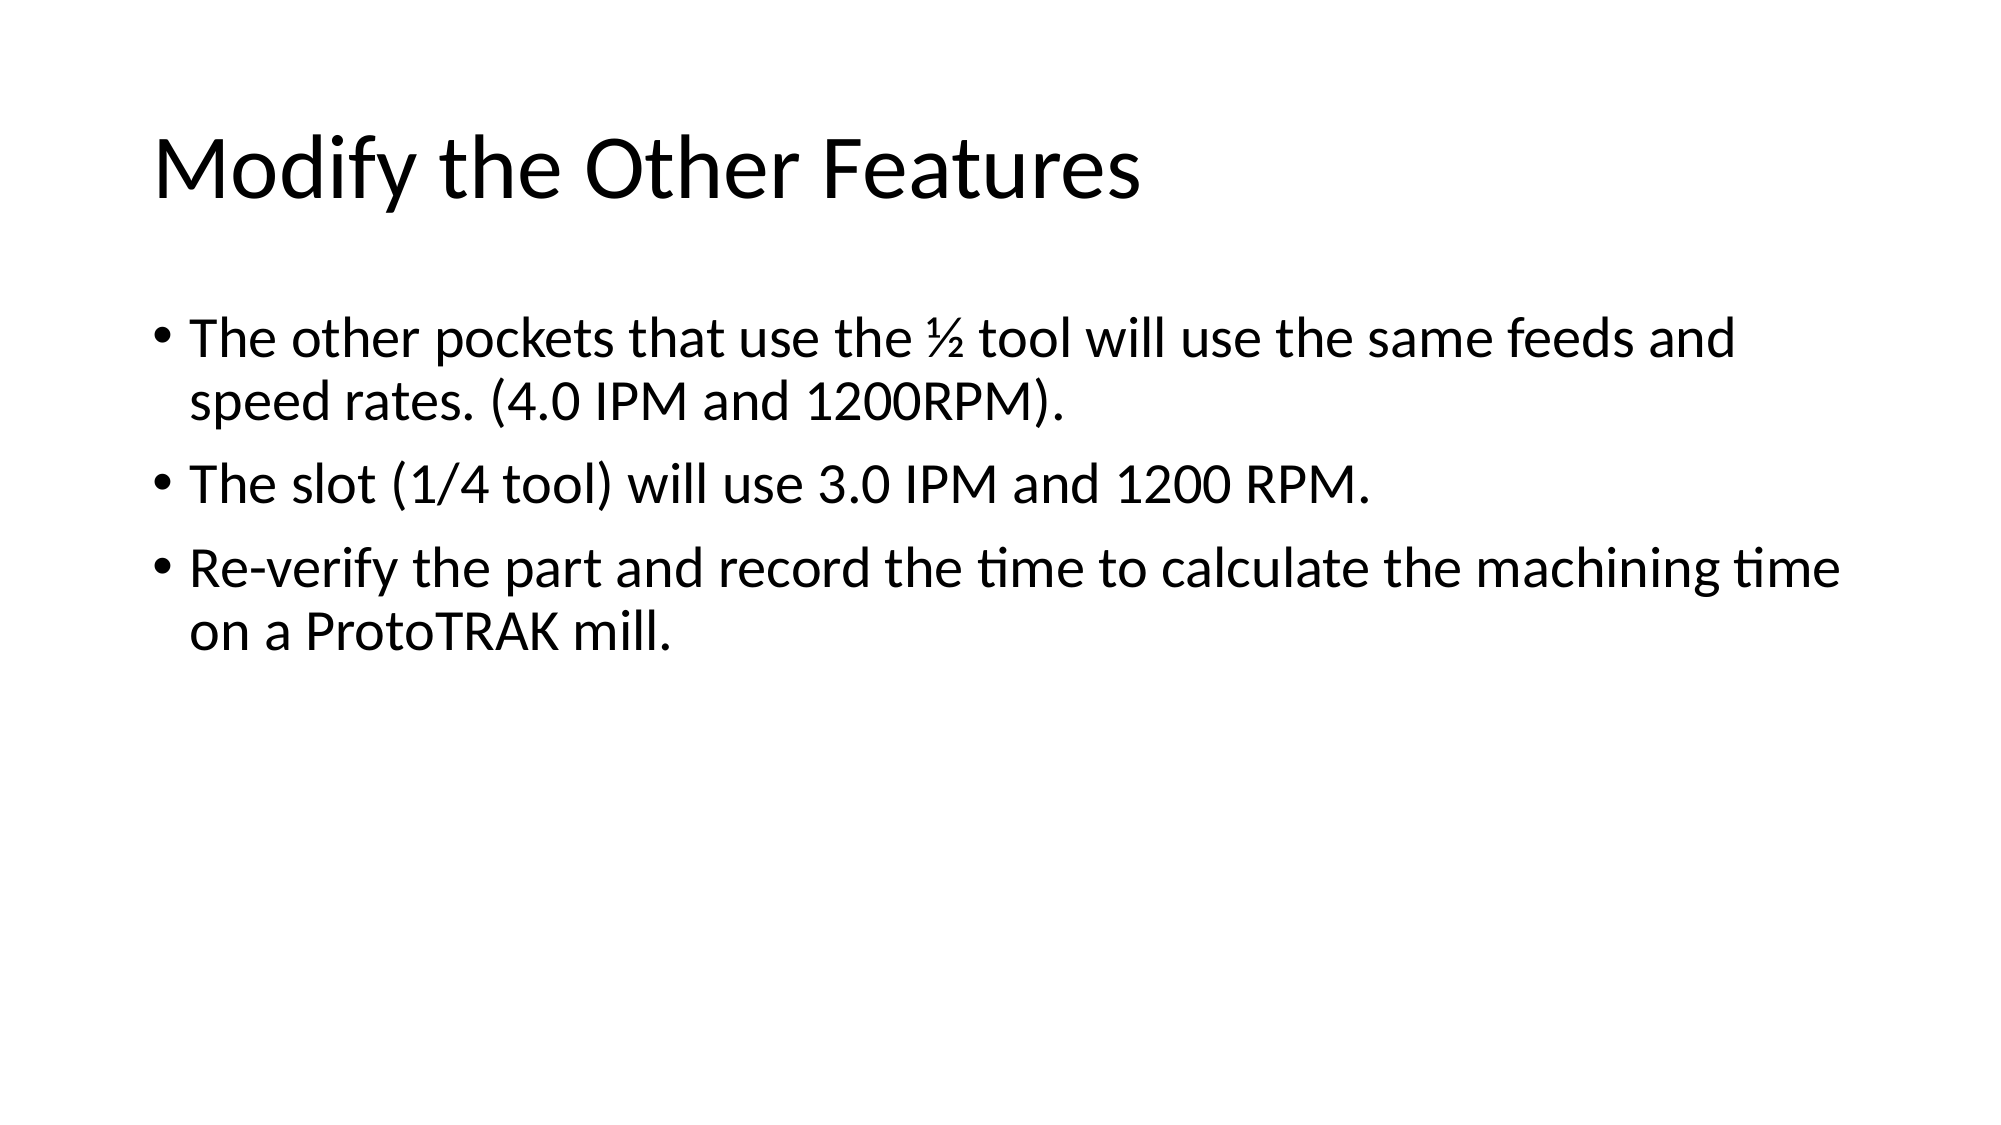

# Modify the Other Features
The other pockets that use the ½ tool will use the same feeds and speed rates. (4.0 IPM and 1200RPM).
The slot (1/4 tool) will use 3.0 IPM and 1200 RPM.
Re-verify the part and record the time to calculate the machining time on a ProtoTRAK mill.